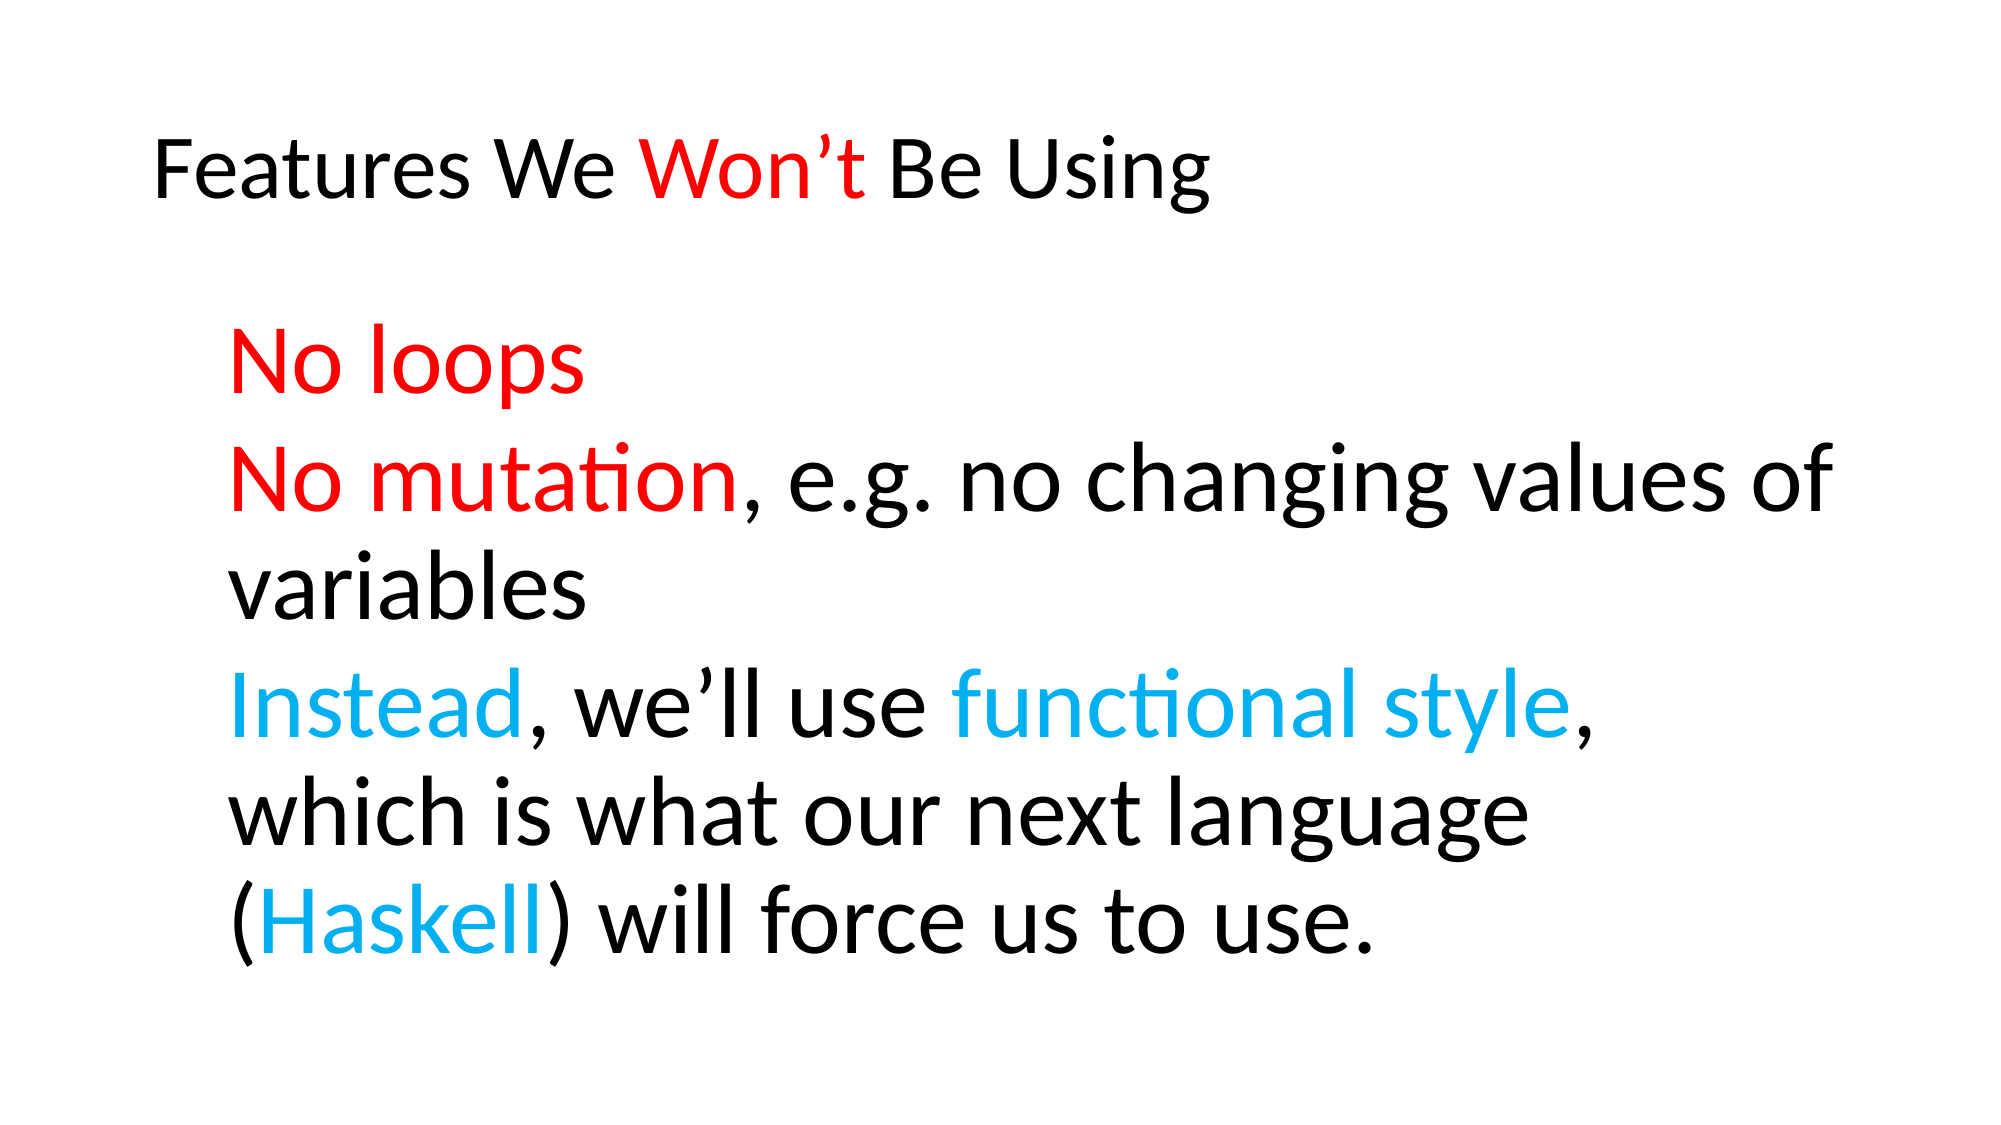

# Features We Won’t Be Using
No loops
No mutation, e.g. no changing values of variables
Instead, we’ll use functional style, which is what our next language (Haskell) will force us to use.